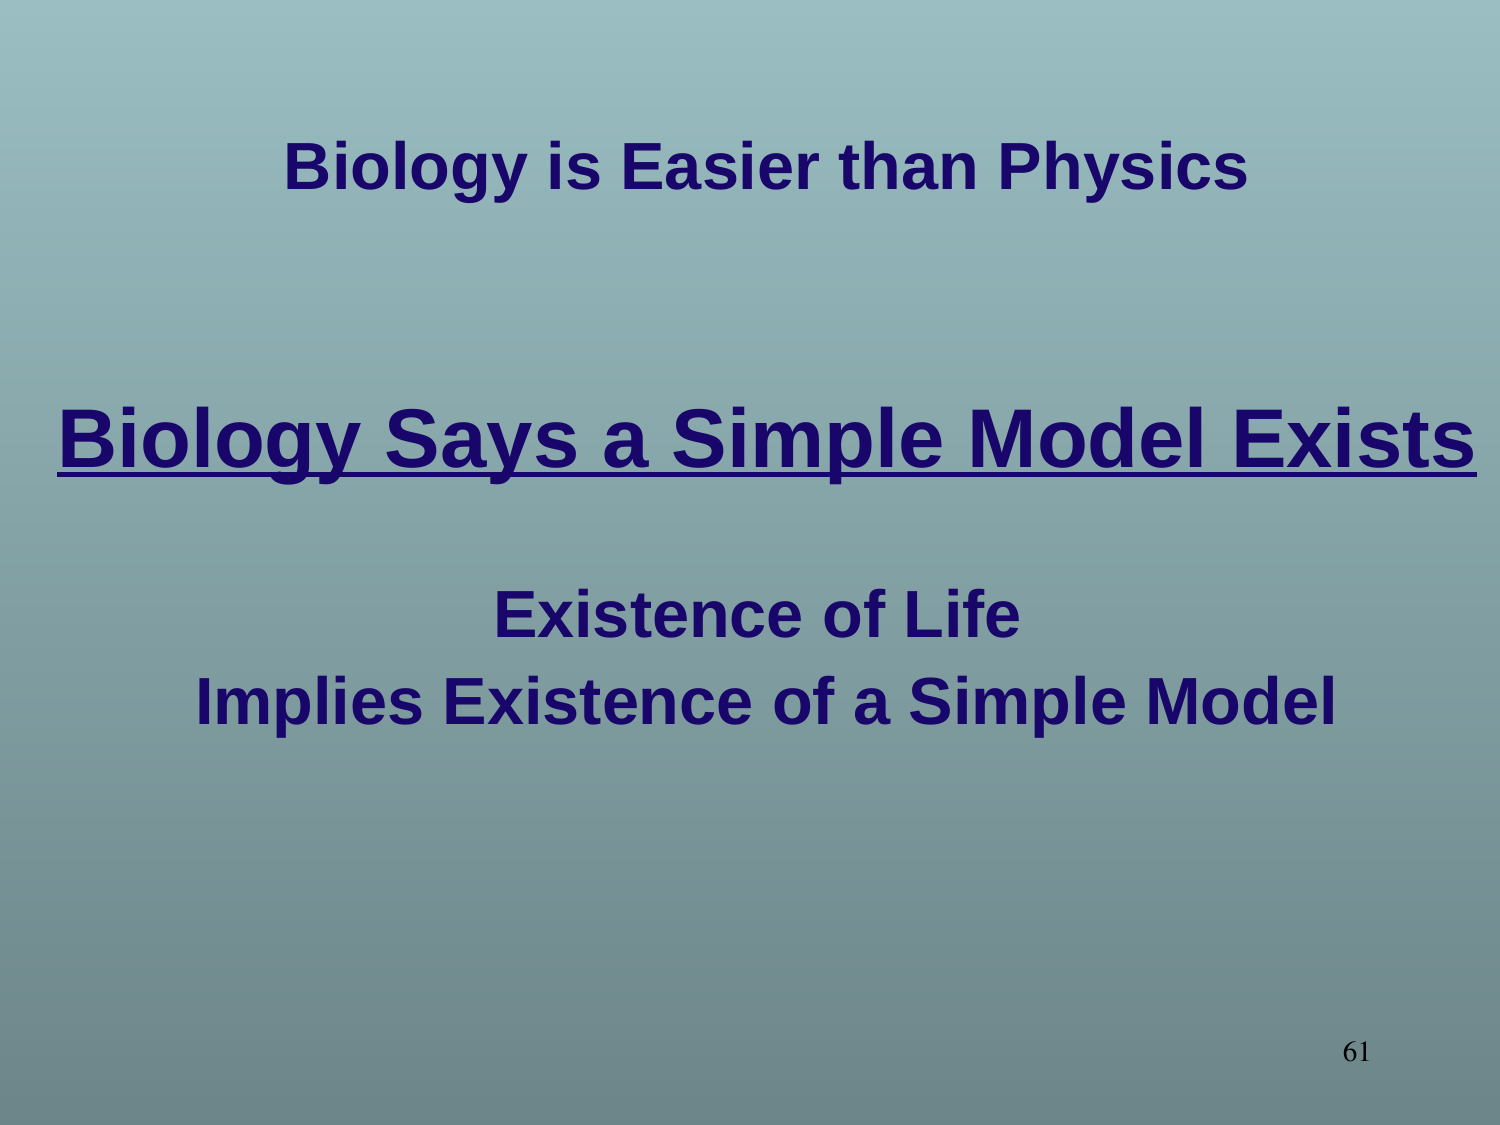

Biology is Easier than Physics

Biology Says a Simple Model Exists
Existence of Life
Implies Existence of a Simple Model

61